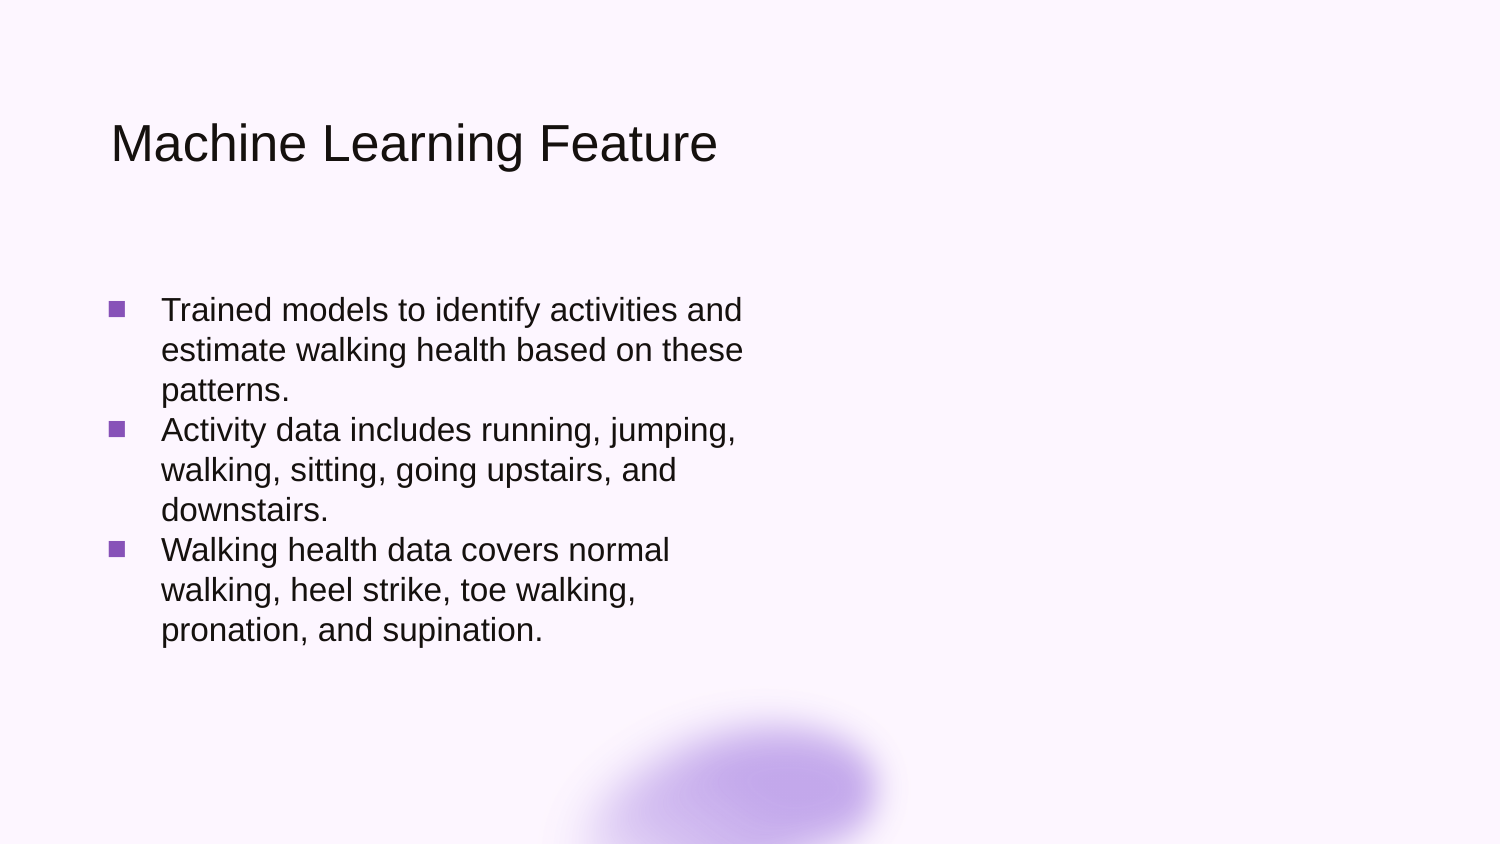

# Machine Learning Feature

Trained models to identify activities and estimate walking health based on these patterns.
Activity data includes running, jumping, walking, sitting, going upstairs, and downstairs.
Walking health data covers normal walking, heel strike, toe walking, pronation, and supination.